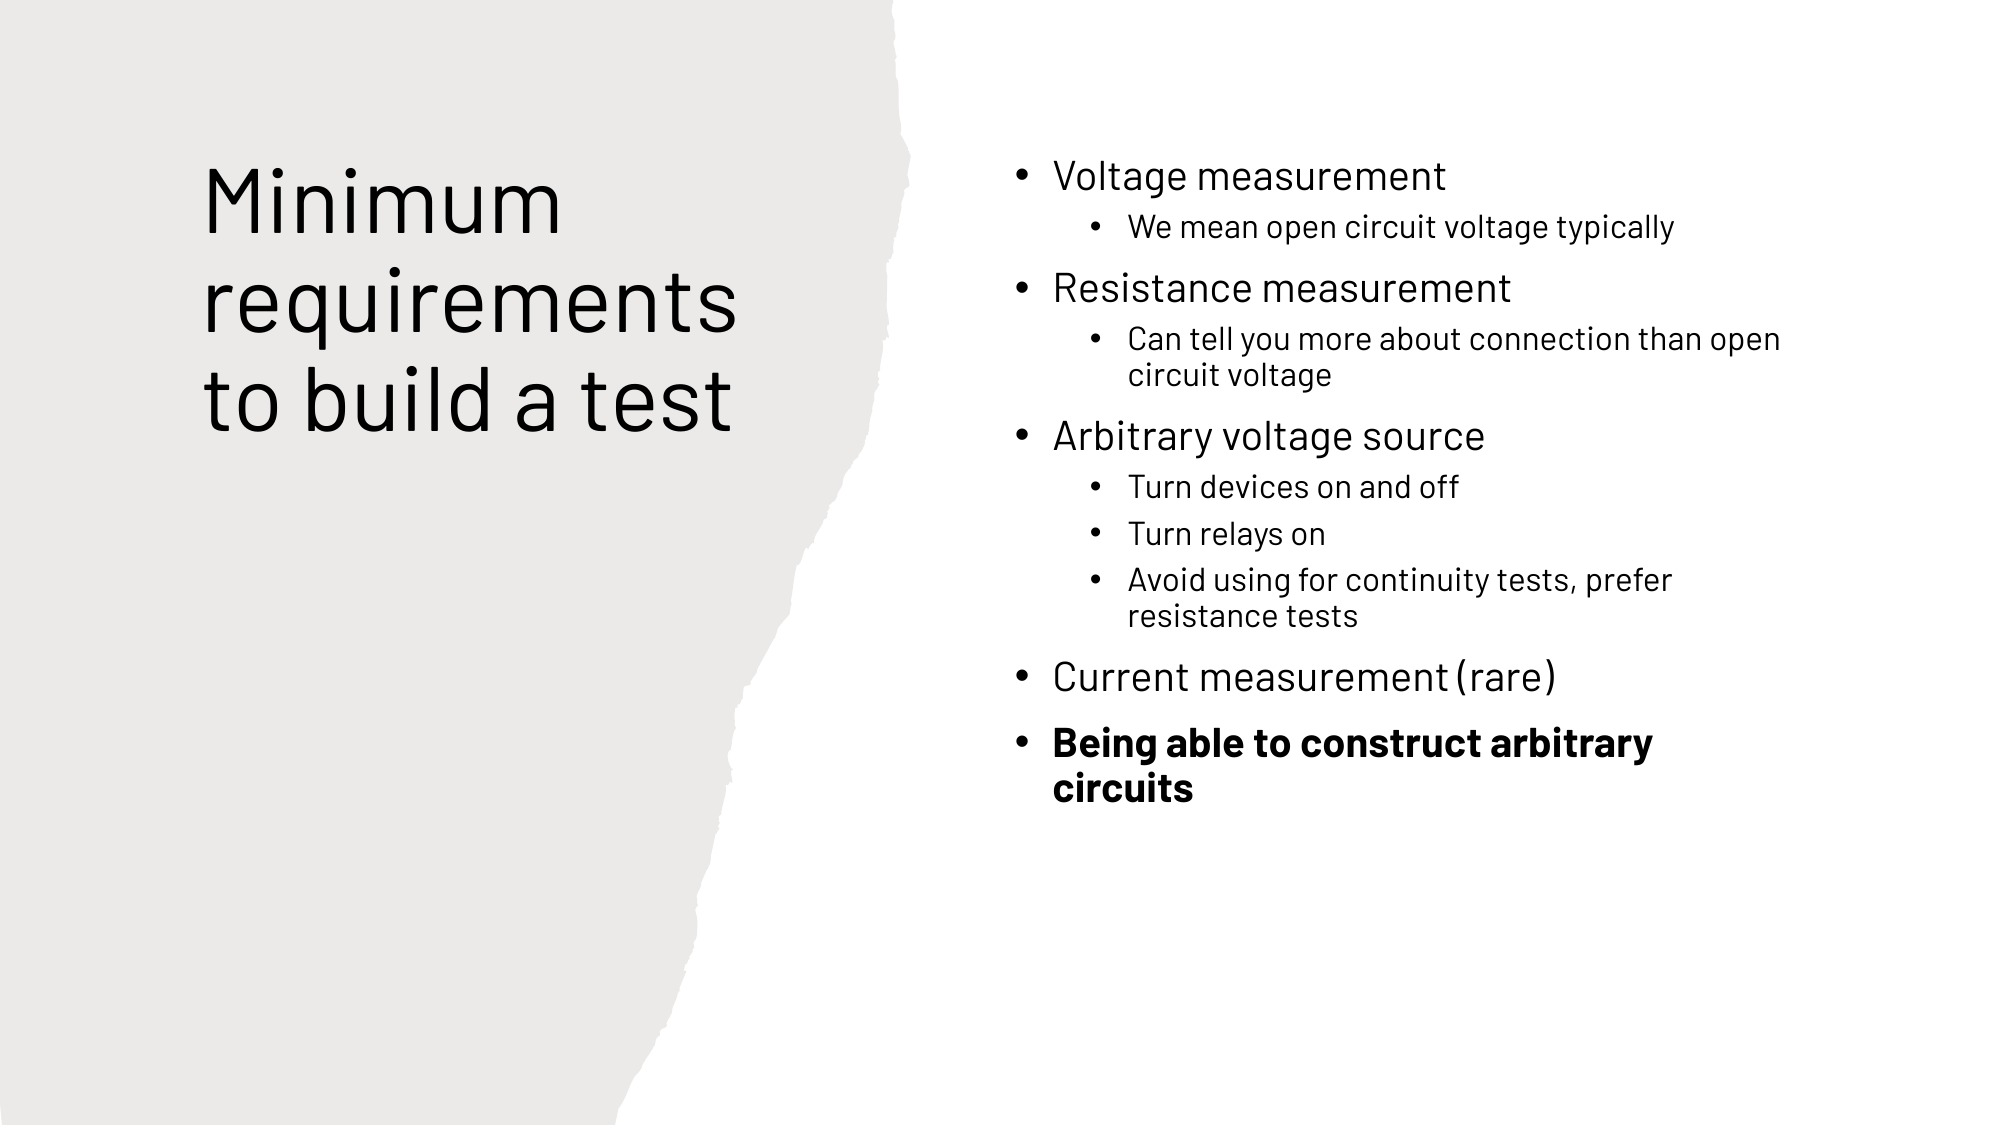

# Minimum requirements to build a test
Voltage measurement
We mean open circuit voltage typically
Resistance measurement
Can tell you more about connection than open circuit voltage
Arbitrary voltage source
Turn devices on and off
Turn relays on
Avoid using for continuity tests, prefer resistance tests
Current measurement (rare)
Being able to construct arbitrary circuits